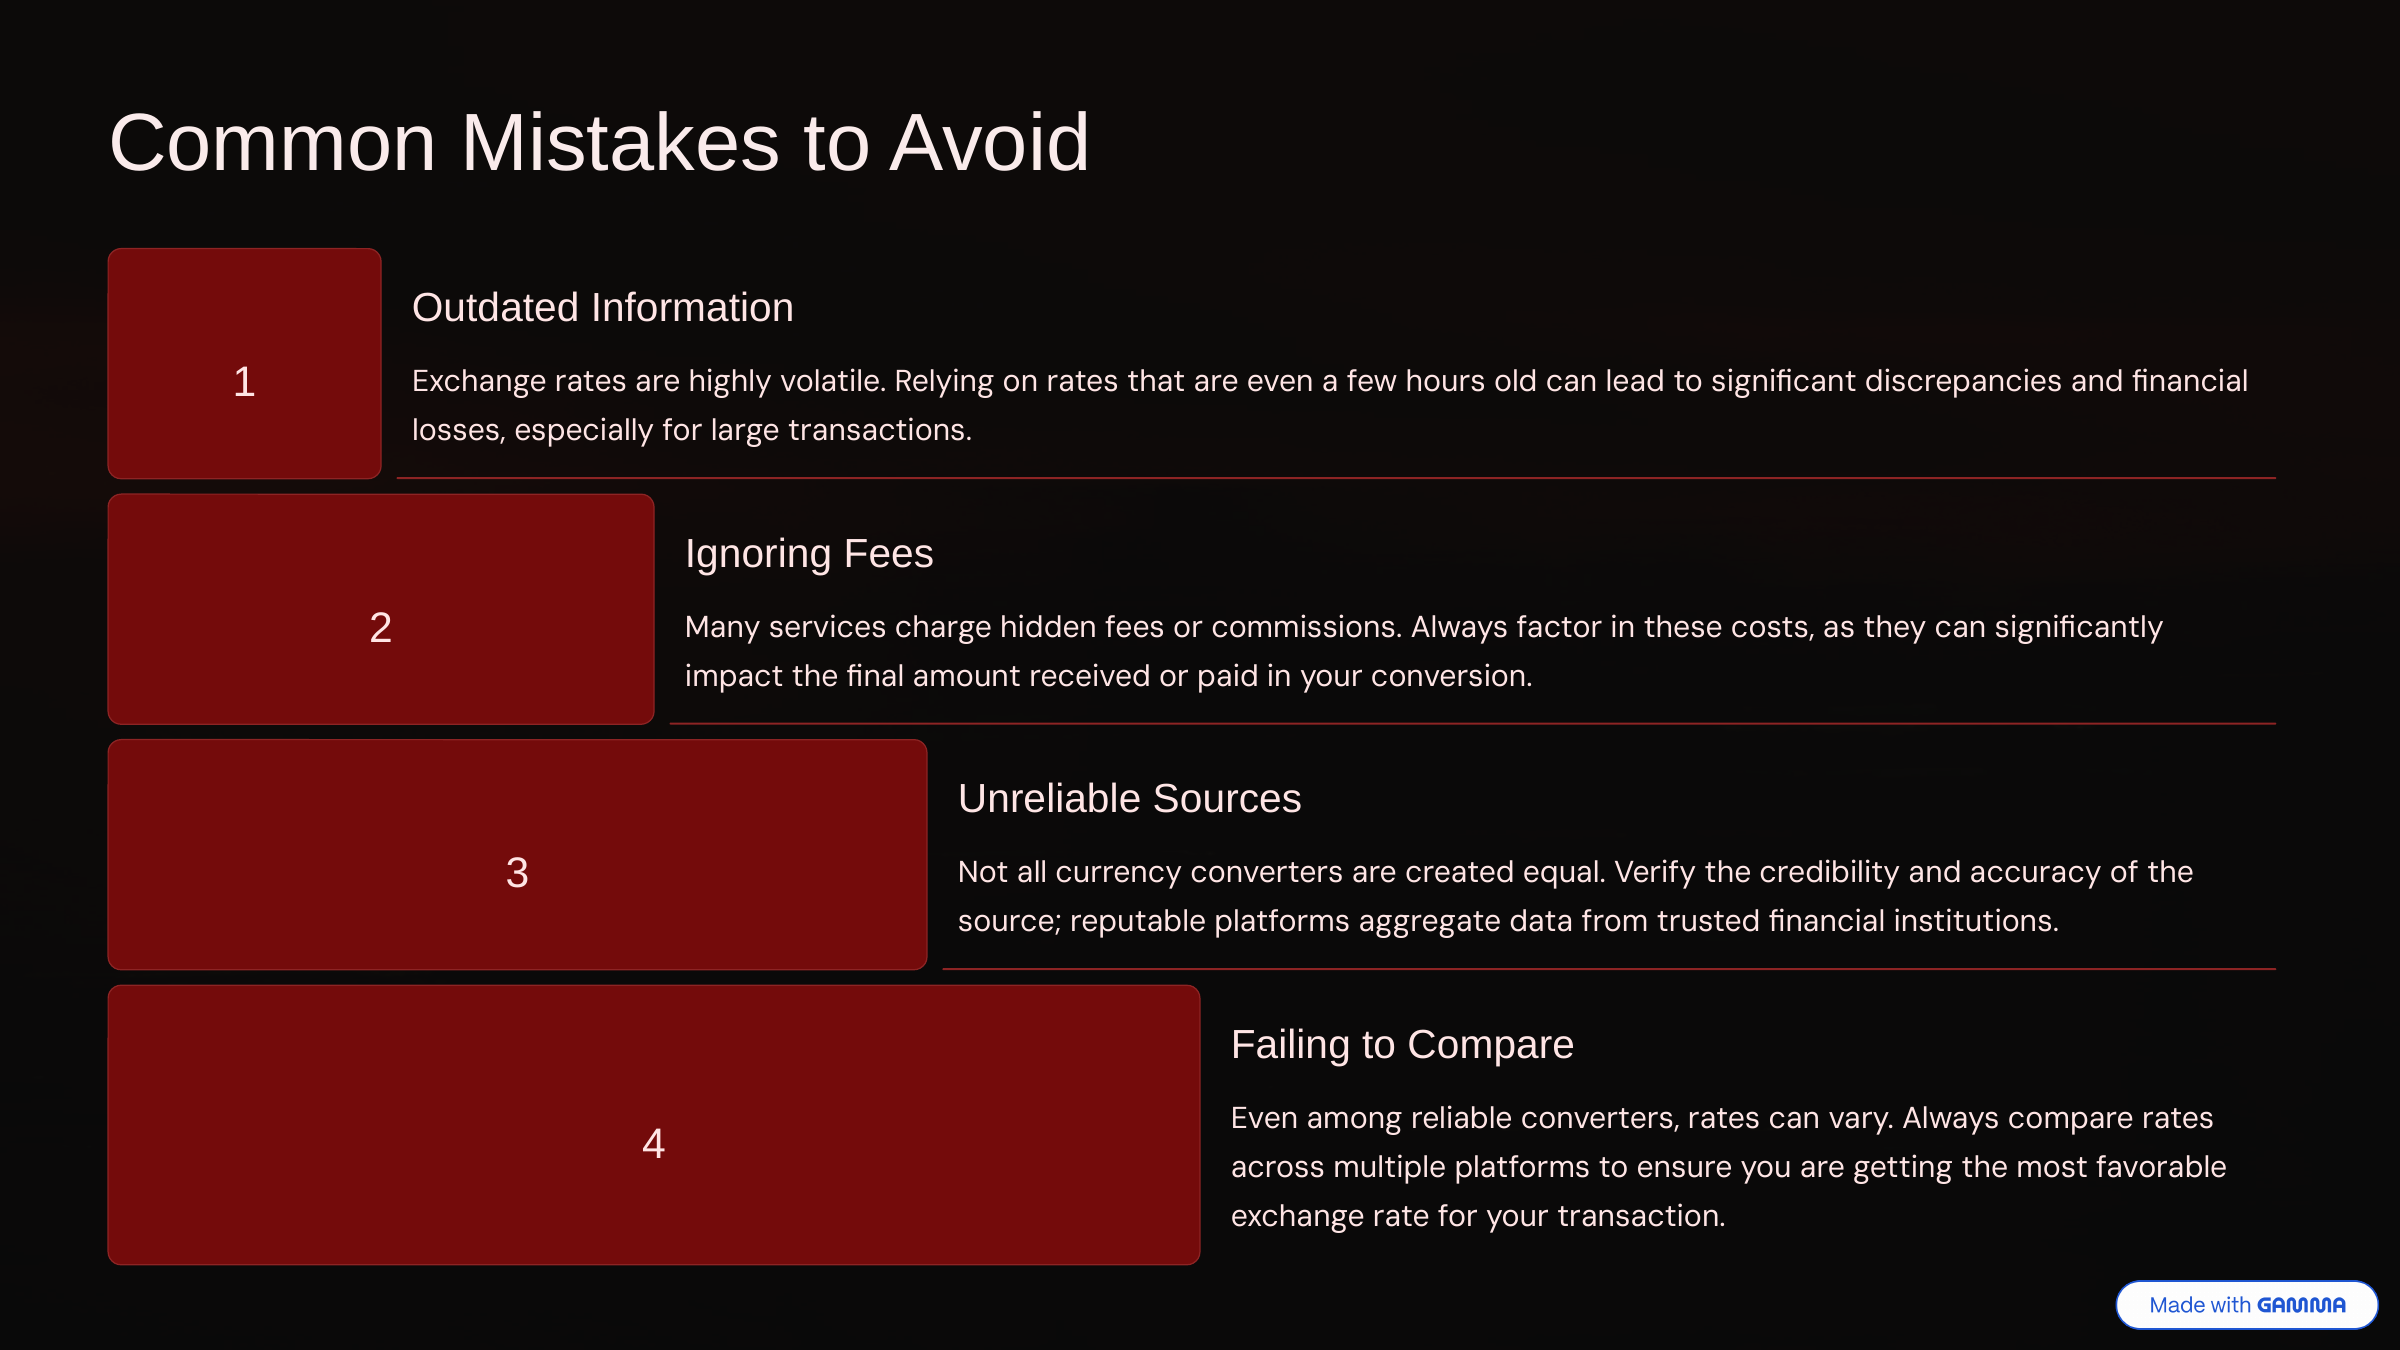

Common Mistakes to Avoid

Outdated Information
1
Exchange rates are highly volatile. Relying on rates that are even a few hours old can lead to significant discrepancies and financial losses, especially for large transactions.

Ignoring Fees
2
Many services charge hidden fees or commissions. Always factor in these costs, as they can significantly impact the final amount received or paid in your conversion.

Unreliable Sources
3
Not all currency converters are created equal. Verify the credibility and accuracy of the source; reputable platforms aggregate data from trusted financial institutions.

Failing to Compare
Even among reliable converters, rates can vary. Always compare rates across multiple platforms to ensure you are getting the most favorable exchange rate for your transaction.
4